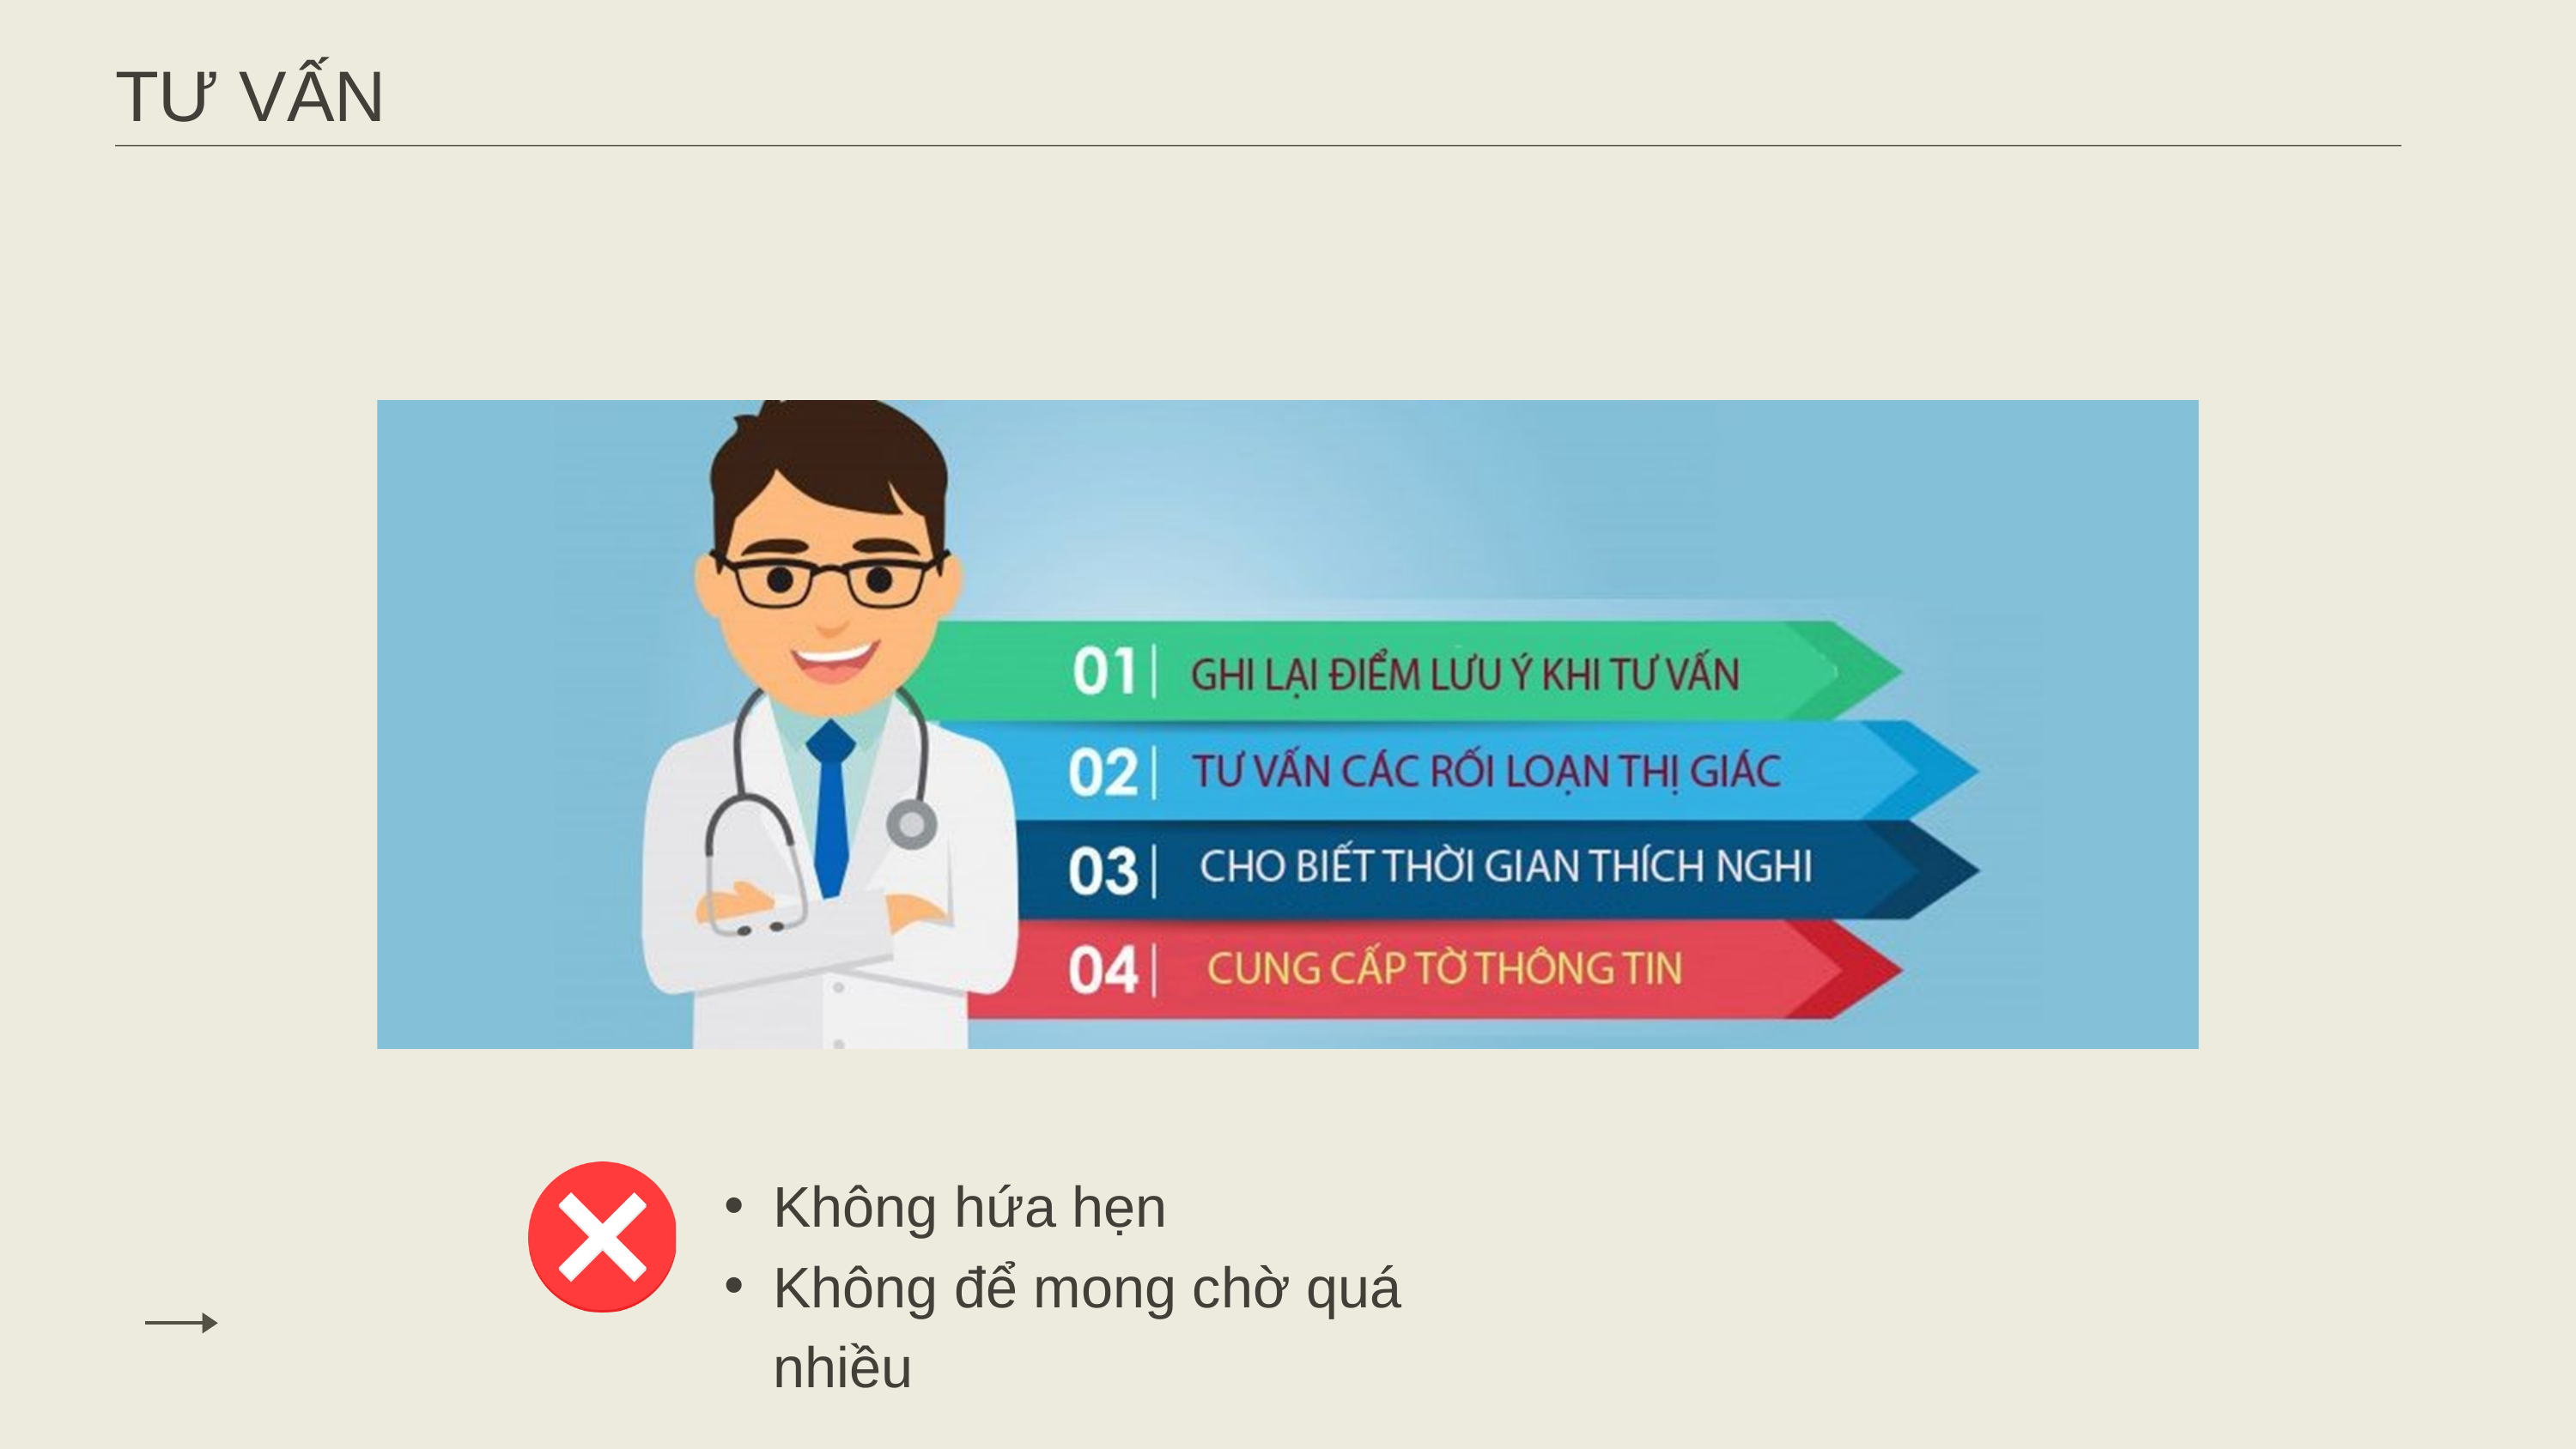

TƯ VẤN

Không hứa hẹn
Không để mong chờ quá nhiều